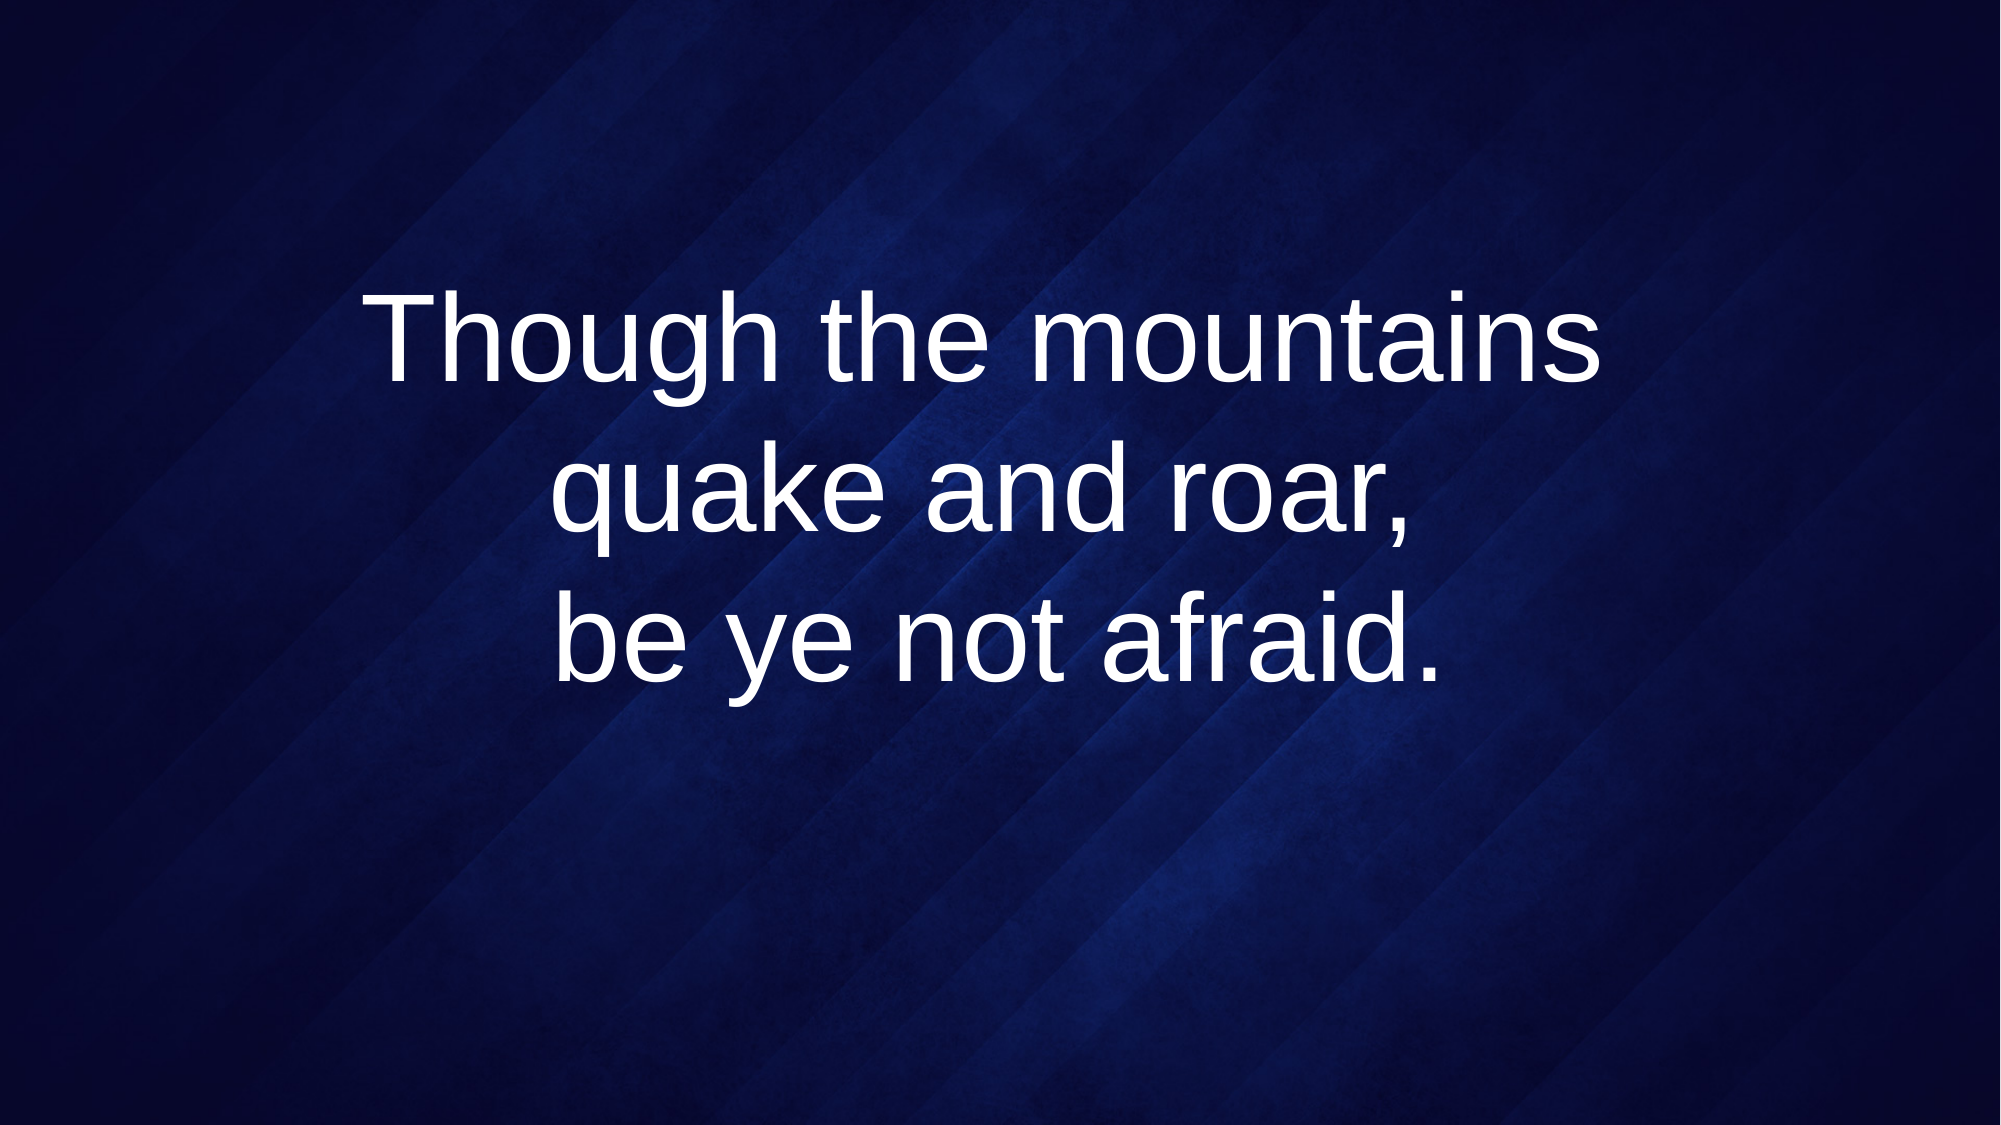

# Though the mountains quake and roar, be ye not afraid.